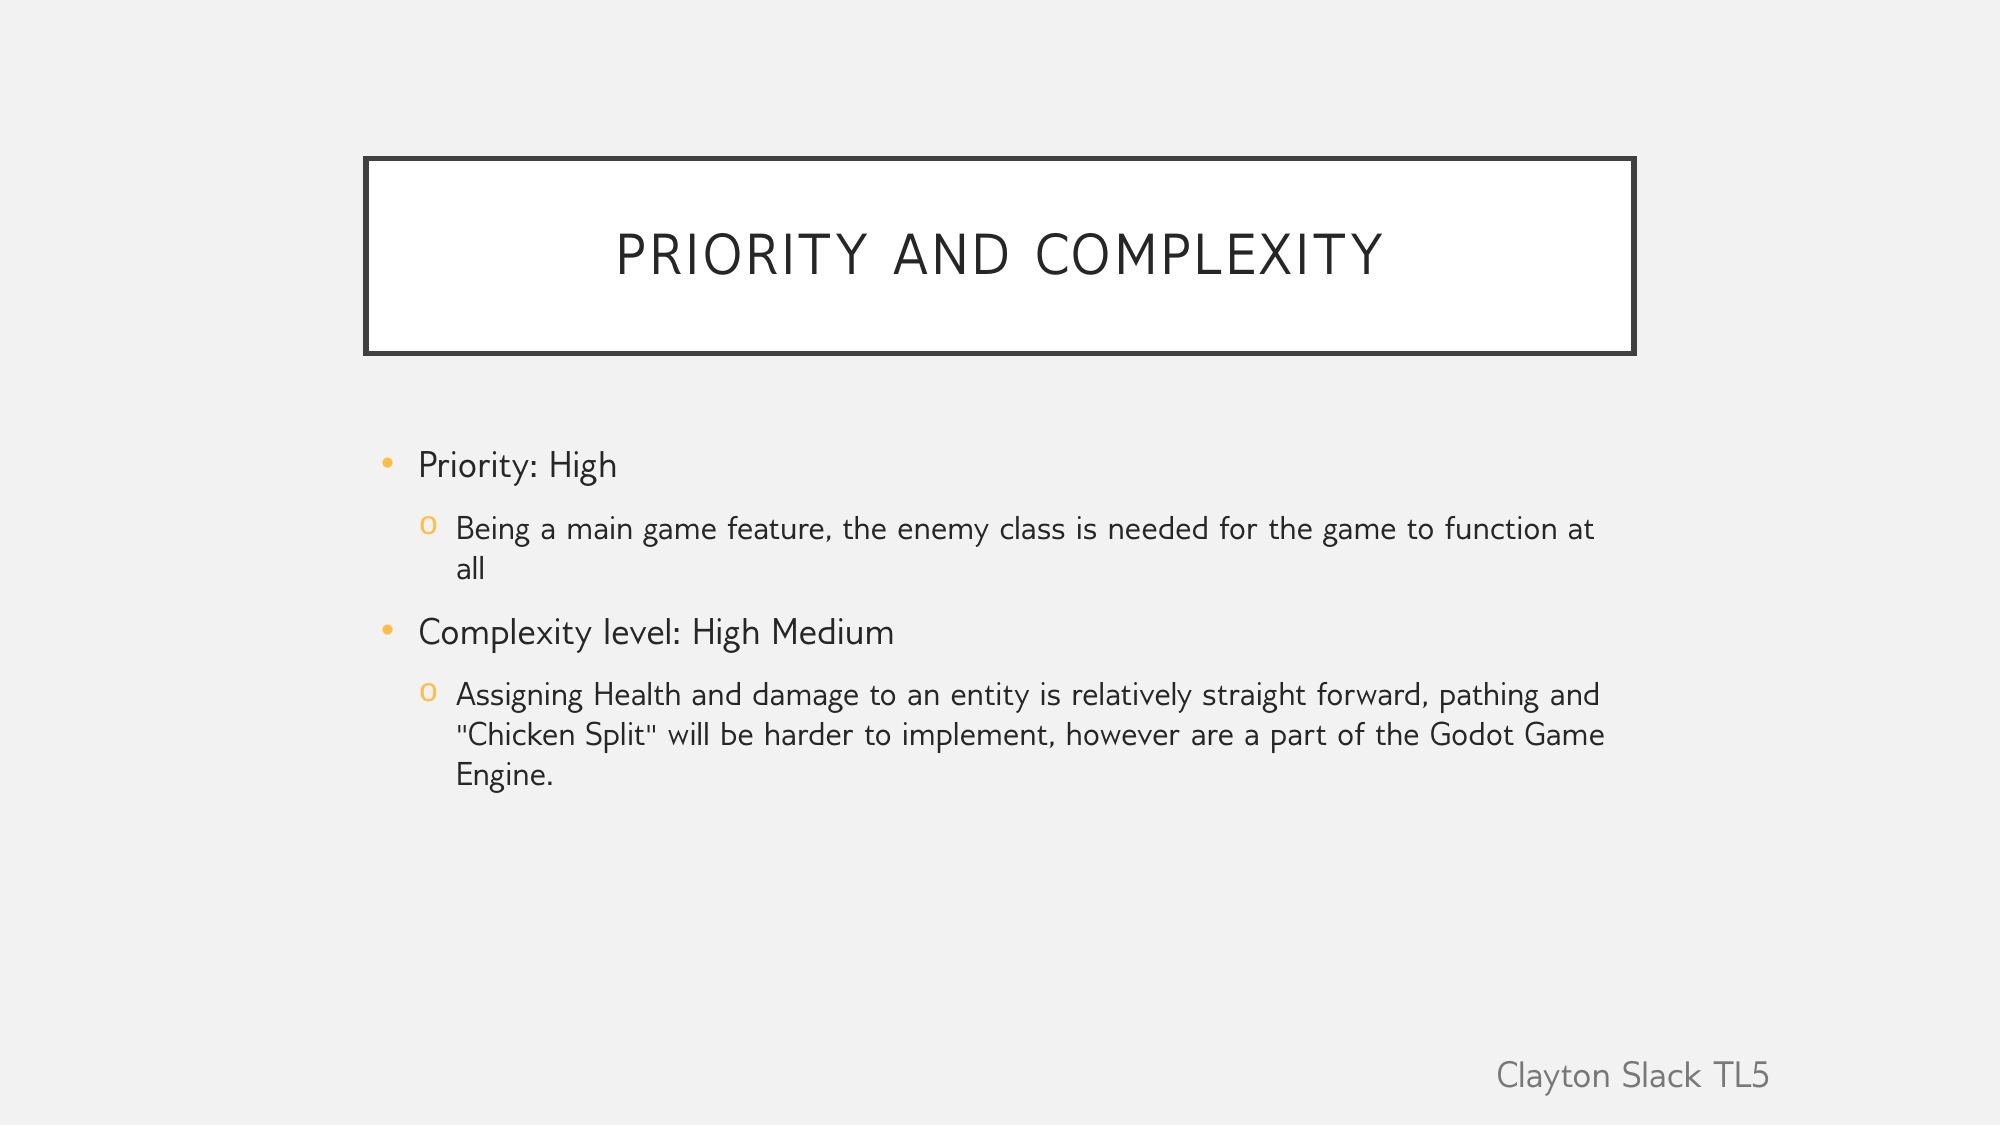

# Priority and Complexity
Priority: High
Being a main game feature, the enemy class is needed for the game to function at all
Complexity level: High Medium
Assigning Health and damage to an entity is relatively straight forward, pathing and "Chicken Split" will be harder to implement, however are a part of the Godot Game Engine.
Clayton Slack TL5